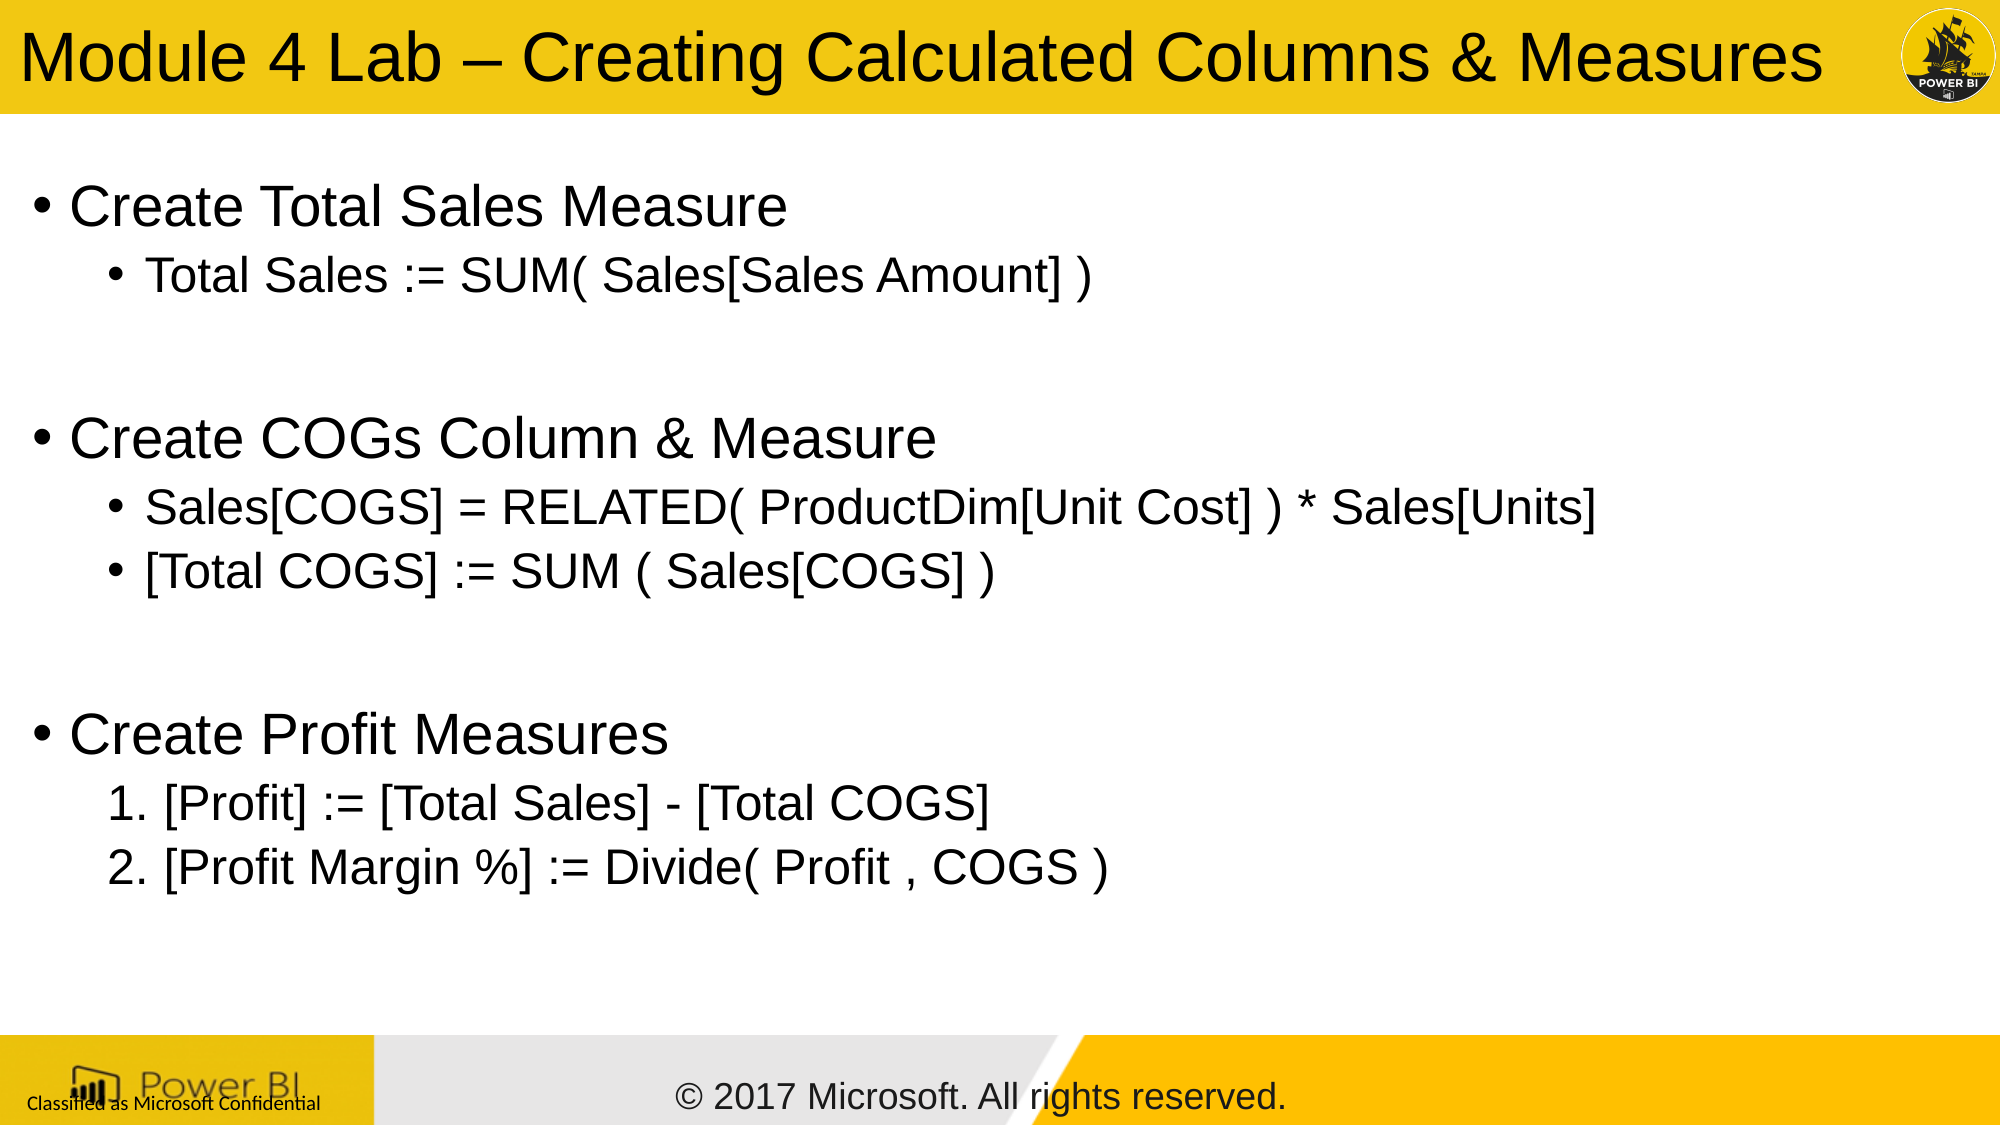

# Module 4 Lab – Creating Calculated Columns & Measures
Create Total Sales Measure
Total Sales := SUM( Sales[Sales Amount] )

Create COGs Column & Measure
Sales[COGS] = RELATED( ProductDim[Unit Cost] ) * Sales[Units]
[Total COGS] := SUM ( Sales[COGS] )

Create Profit Measures
[Profit] := [Total Sales] - [Total COGS]
[Profit Margin %] := Divide( Profit , COGS )